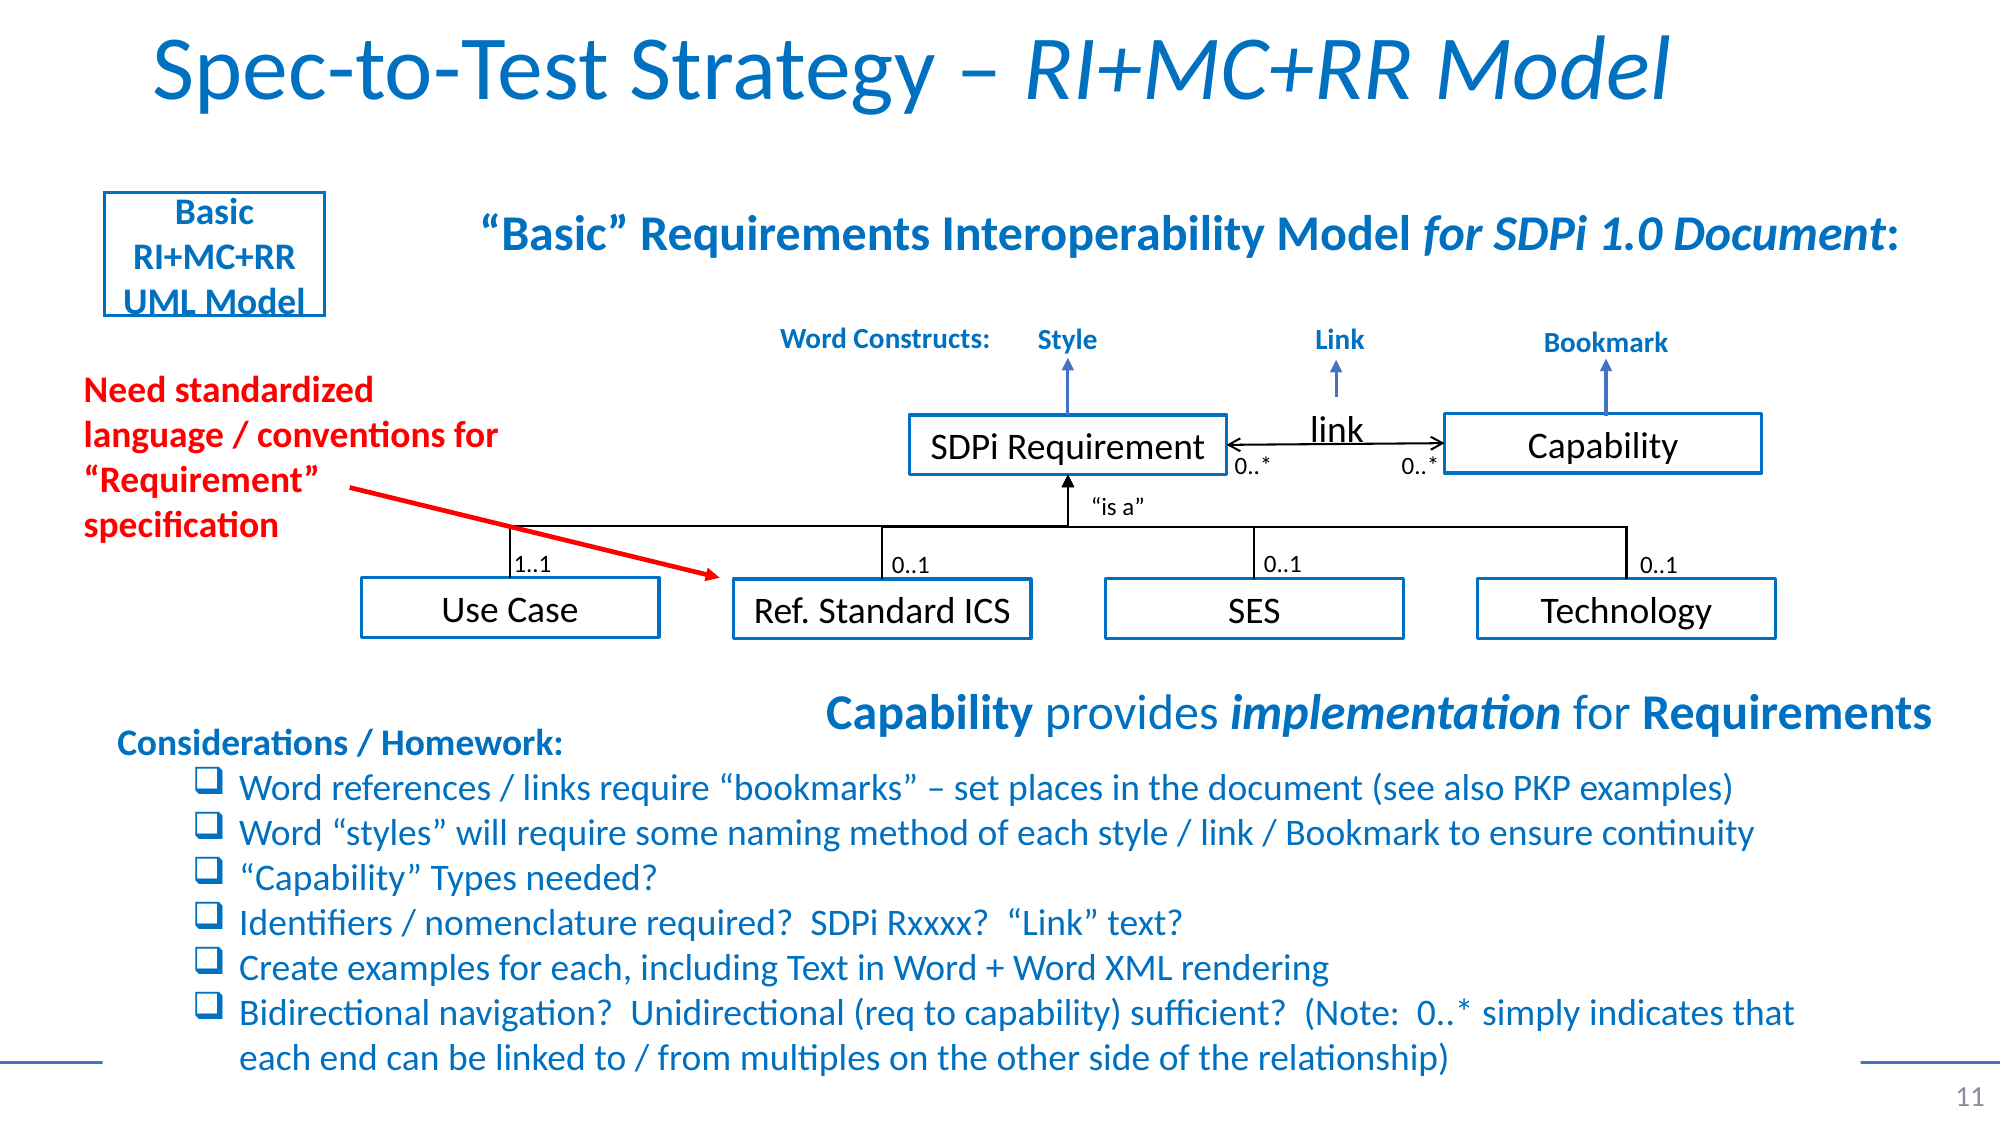

# Spec-to-Test Strategy – RI+MC+RR Model
Basic RI+MC+RR UML Model
“Basic” Requirements Interoperability Model for SDPi 1.0 Document:
Word Constructs:
Link
Style
Bookmark
Need standardized language / conventions for “Requirement” specification
link
Capability
SDPi Requirement
0..*
0..*
“is a”
0..1
1..1
0..1
0..1
Use Case
SES
Technology
Ref. Standard ICS
Capability provides implementation for Requirements
Considerations / Homework:
Word references / links require “bookmarks” – set places in the document (see also PKP examples)
Word “styles” will require some naming method of each style / link / Bookmark to ensure continuity
“Capability” Types needed?
Identifiers / nomenclature required?  SDPi Rxxxx?  “Link” text?
Create examples for each, including Text in Word + Word XML rendering
Bidirectional navigation?  Unidirectional (req to capability) sufficient?  (Note:  0..* simply indicates that each end can be linked to / from multiples on the other side of the relationship)
11